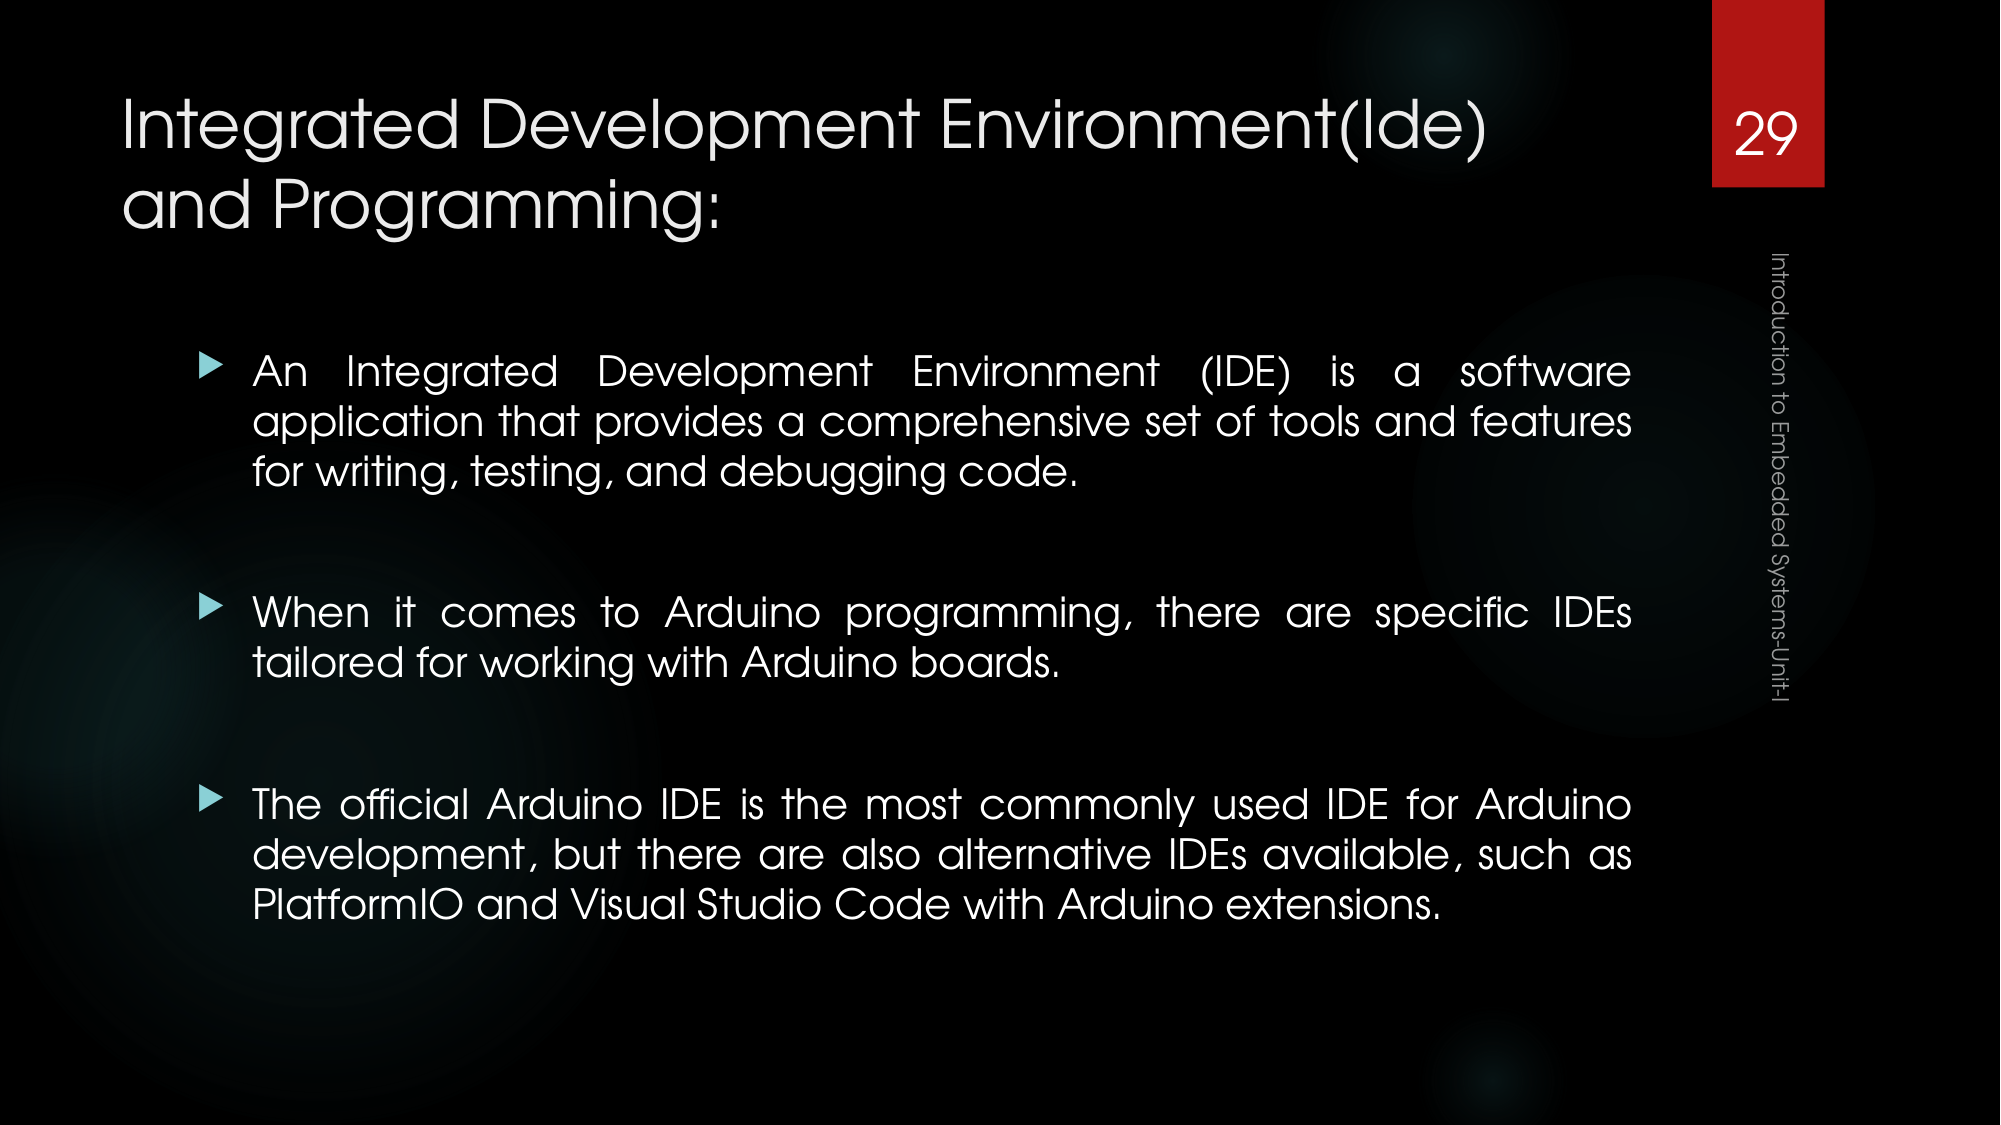

29
# Integrated Development Environment(Ide) and Programming:
An Integrated Development Environment (IDE) is a software application that provides a comprehensive set of tools and features for writing, testing, and debugging code.

When it comes to Arduino programming, there are specific IDEs tailored for working with Arduino boards.

The official Arduino IDE is the most commonly used IDE for Arduino development, but there are also alternative IDEs available, such as PlatformIO and Visual Studio Code with Arduino extensions.
Introduction to Embedded Systems-Unit-I